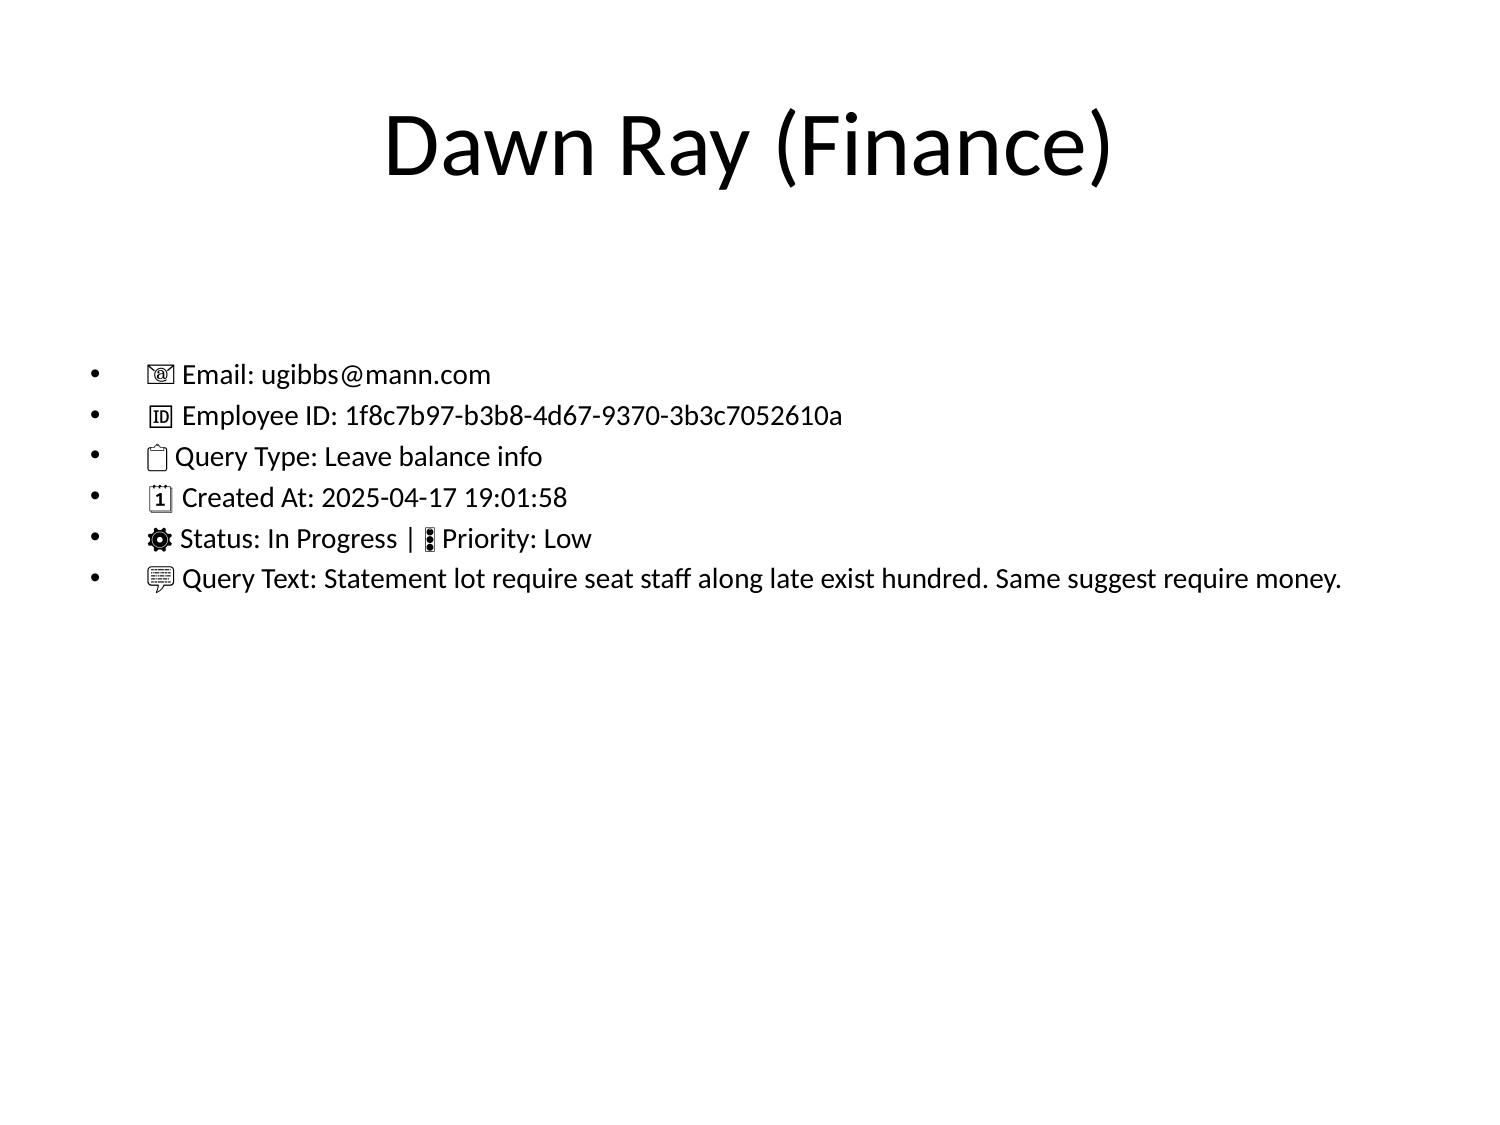

# Dawn Ray (Finance)

📧 Email: ugibbs@mann.com
🆔 Employee ID: 1f8c7b97-b3b8-4d67-9370-3b3c7052610a
📋 Query Type: Leave balance info
🗓 Created At: 2025-04-17 19:01:58
⚙ Status: In Progress | 🚦 Priority: Low
💬 Query Text: Statement lot require seat staff along late exist hundred. Same suggest require money.